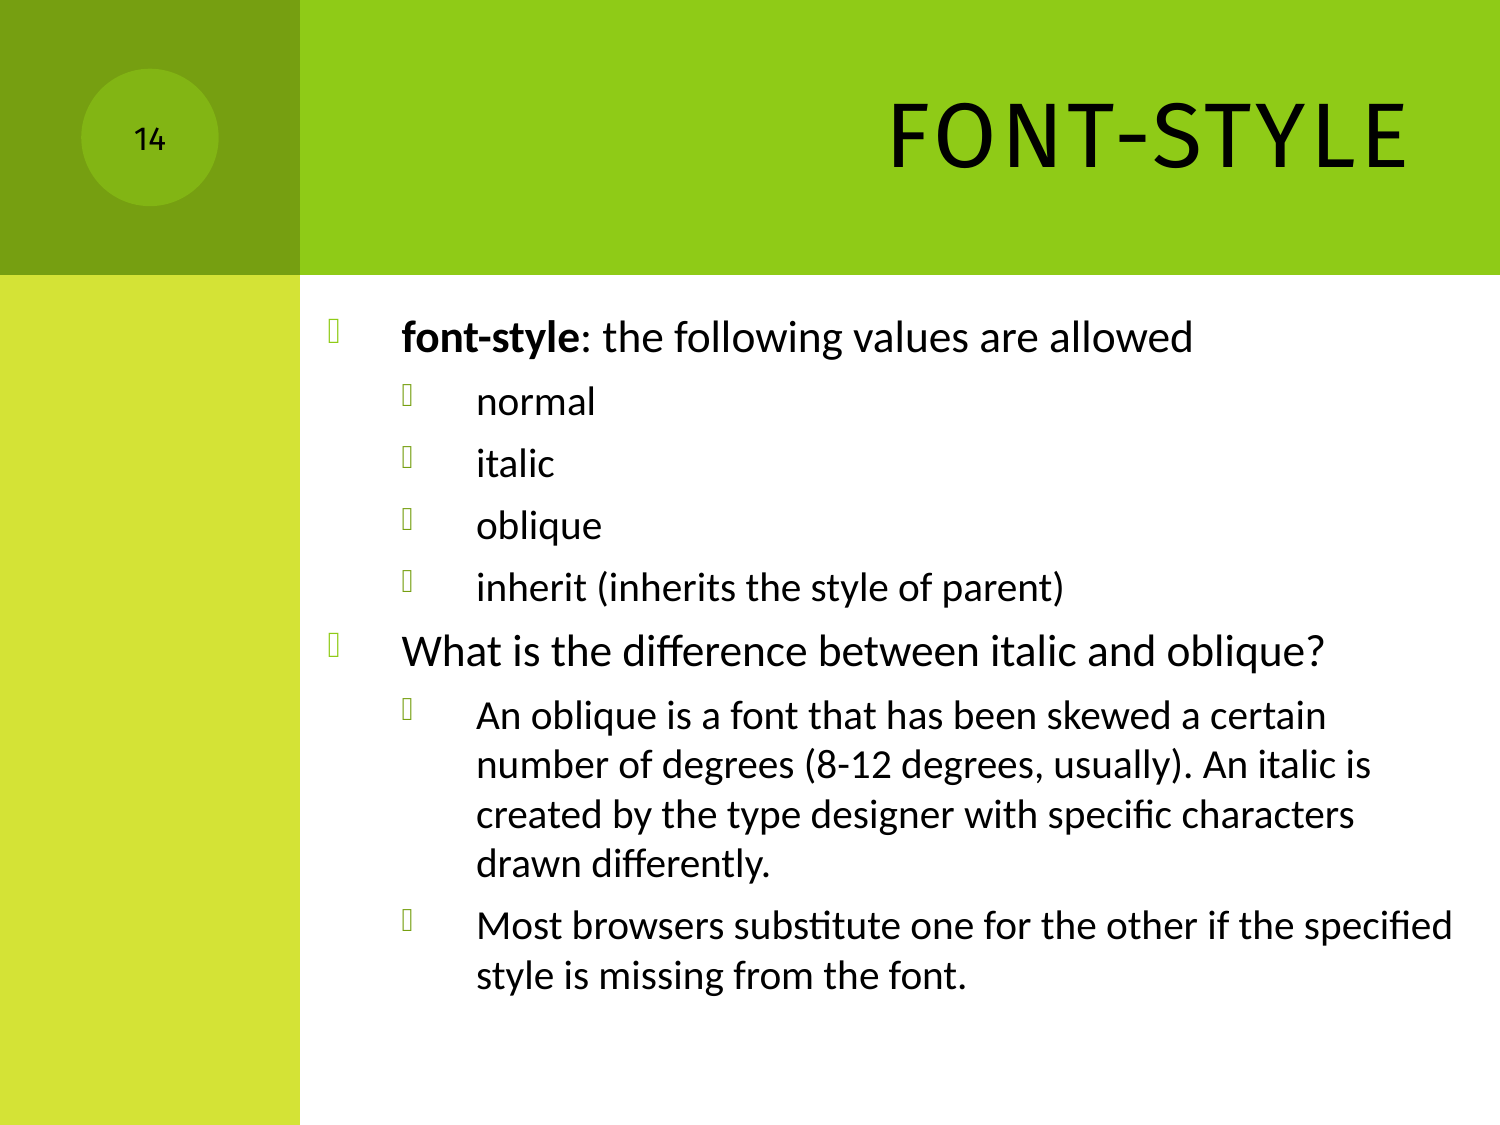

# Font-Style
14
font-style: the following values are allowed
normal
italic
oblique
inherit (inherits the style of parent)
What is the difference between italic and oblique?
An oblique is a font that has been skewed a certain number of degrees (8-12 degrees, usually). An italic is created by the type designer with specific characters drawn differently.
Most browsers substitute one for the other if the specified style is missing from the font.